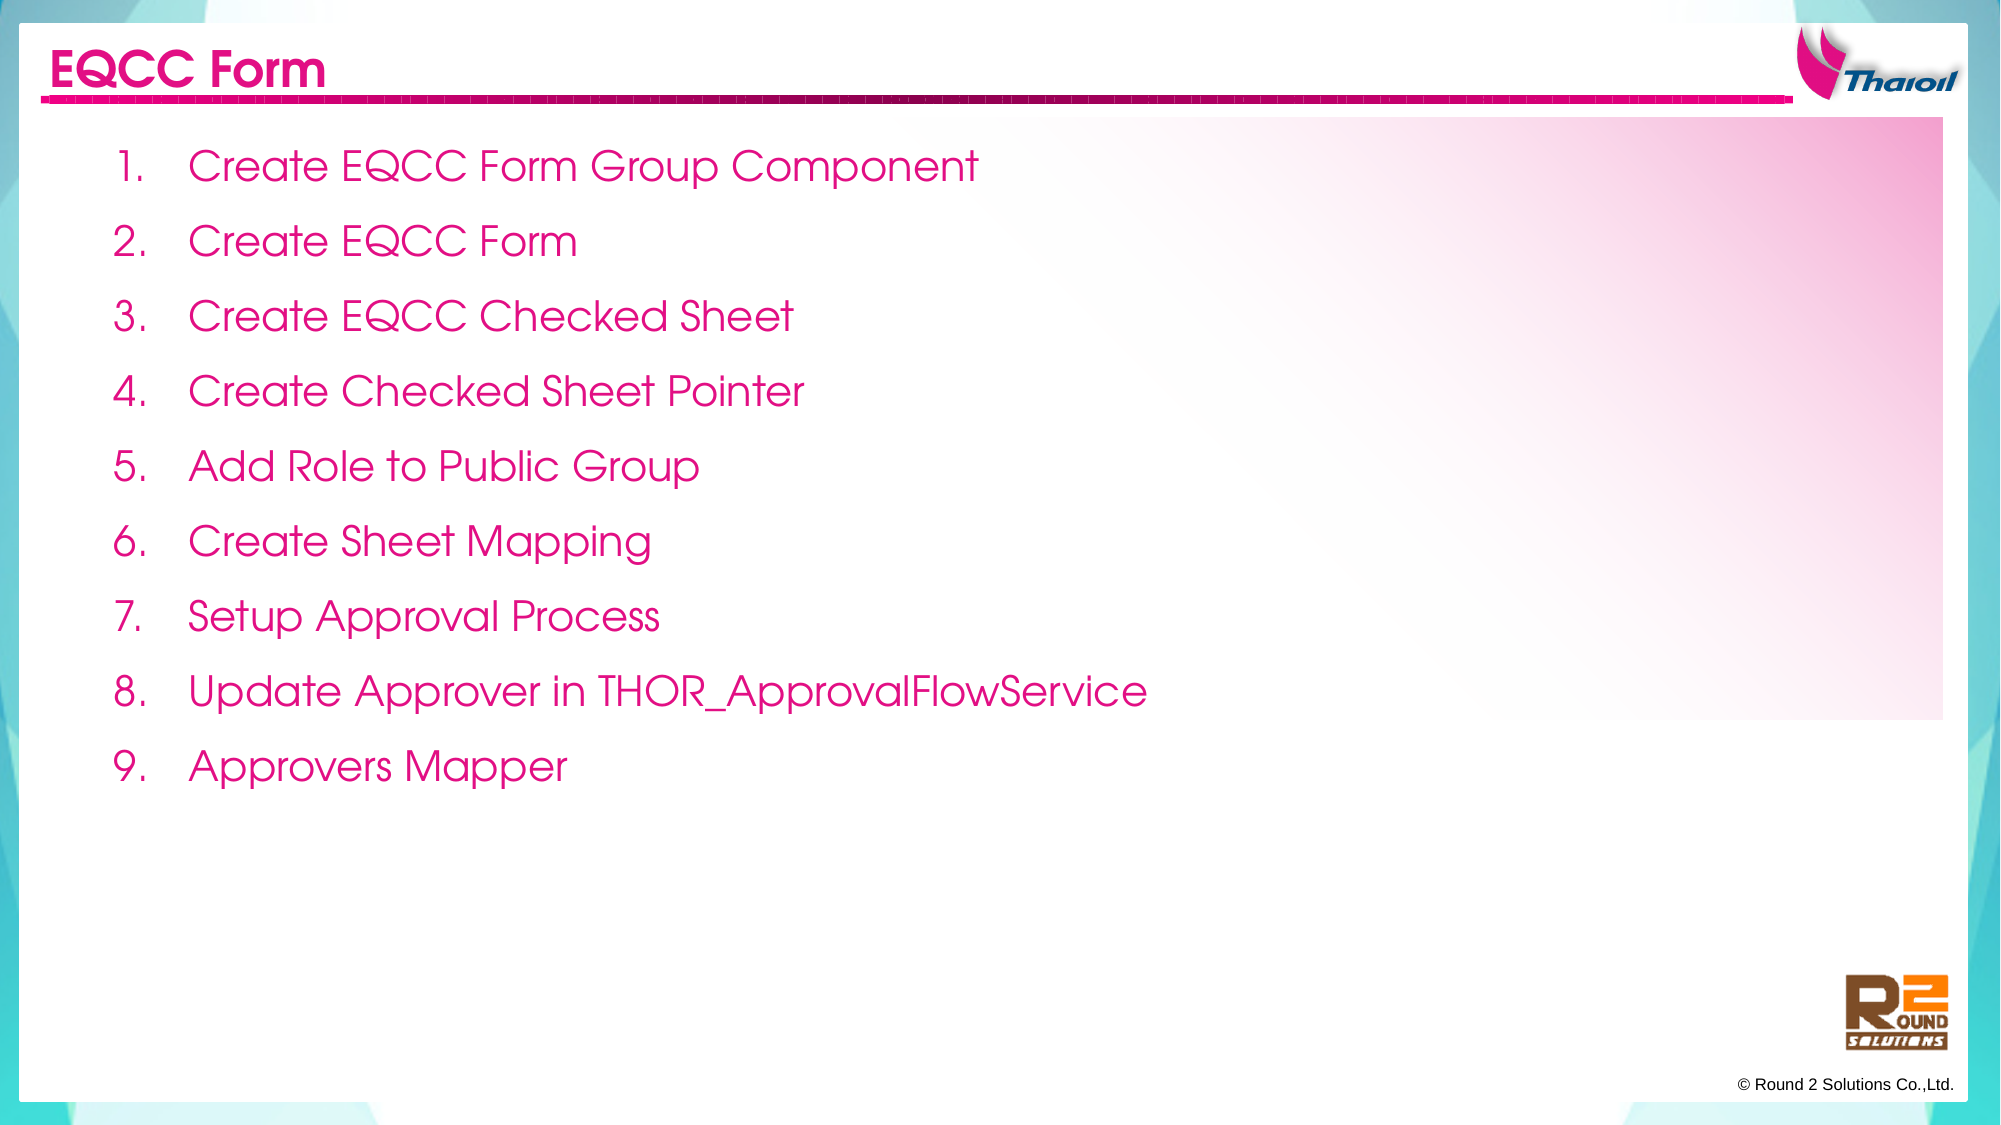

EQCC Form
Create EQCC Form Group Component
Create EQCC Form
Create EQCC Checked Sheet
Create Checked Sheet Pointer
Add Role to Public Group
Create Sheet Mapping
Setup Approval Process
Update Approver in THOR_ApprovalFlowService
Approvers Mapper